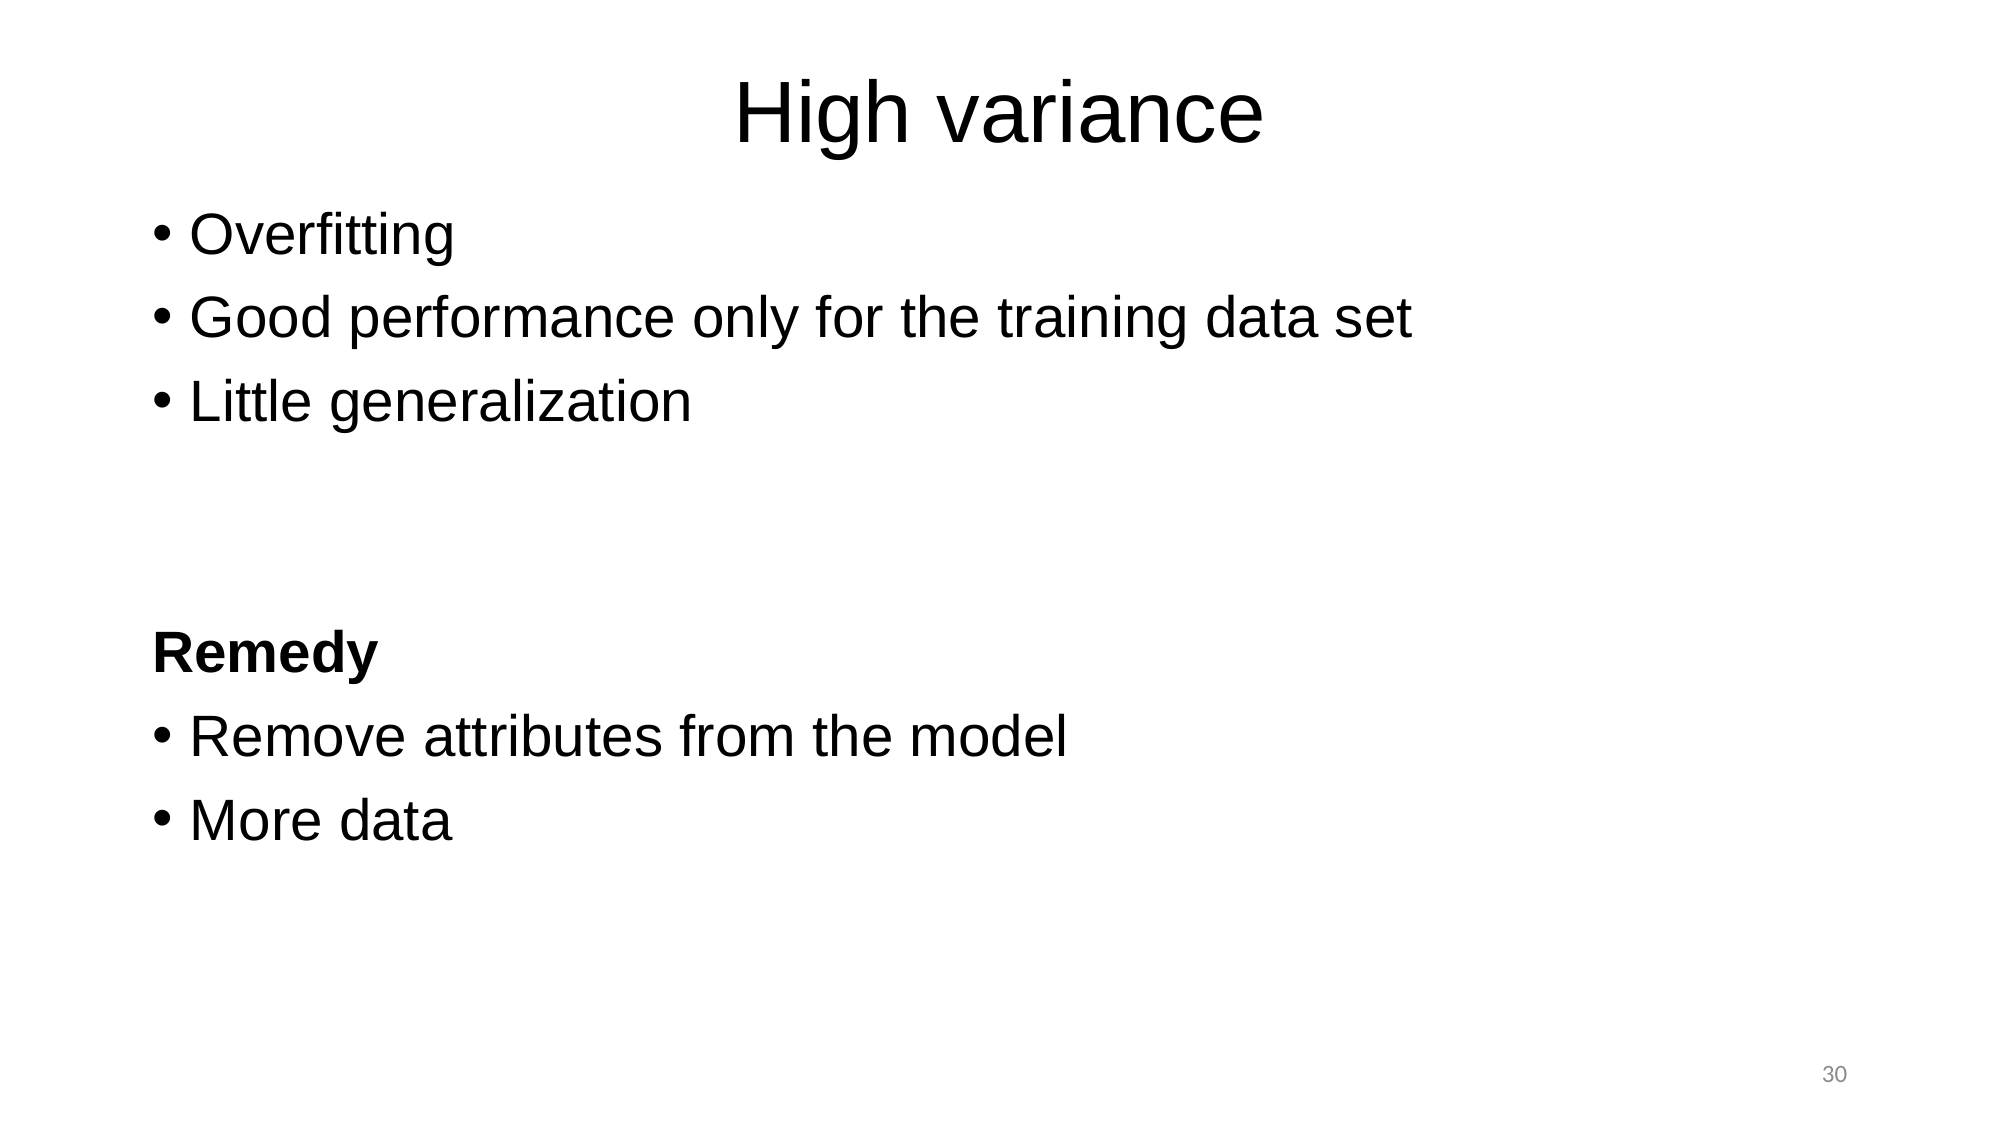

# High variance
Overfitting
Good performance only for the training data set
Little generalization

Remedy
Remove attributes from the model
More data

30